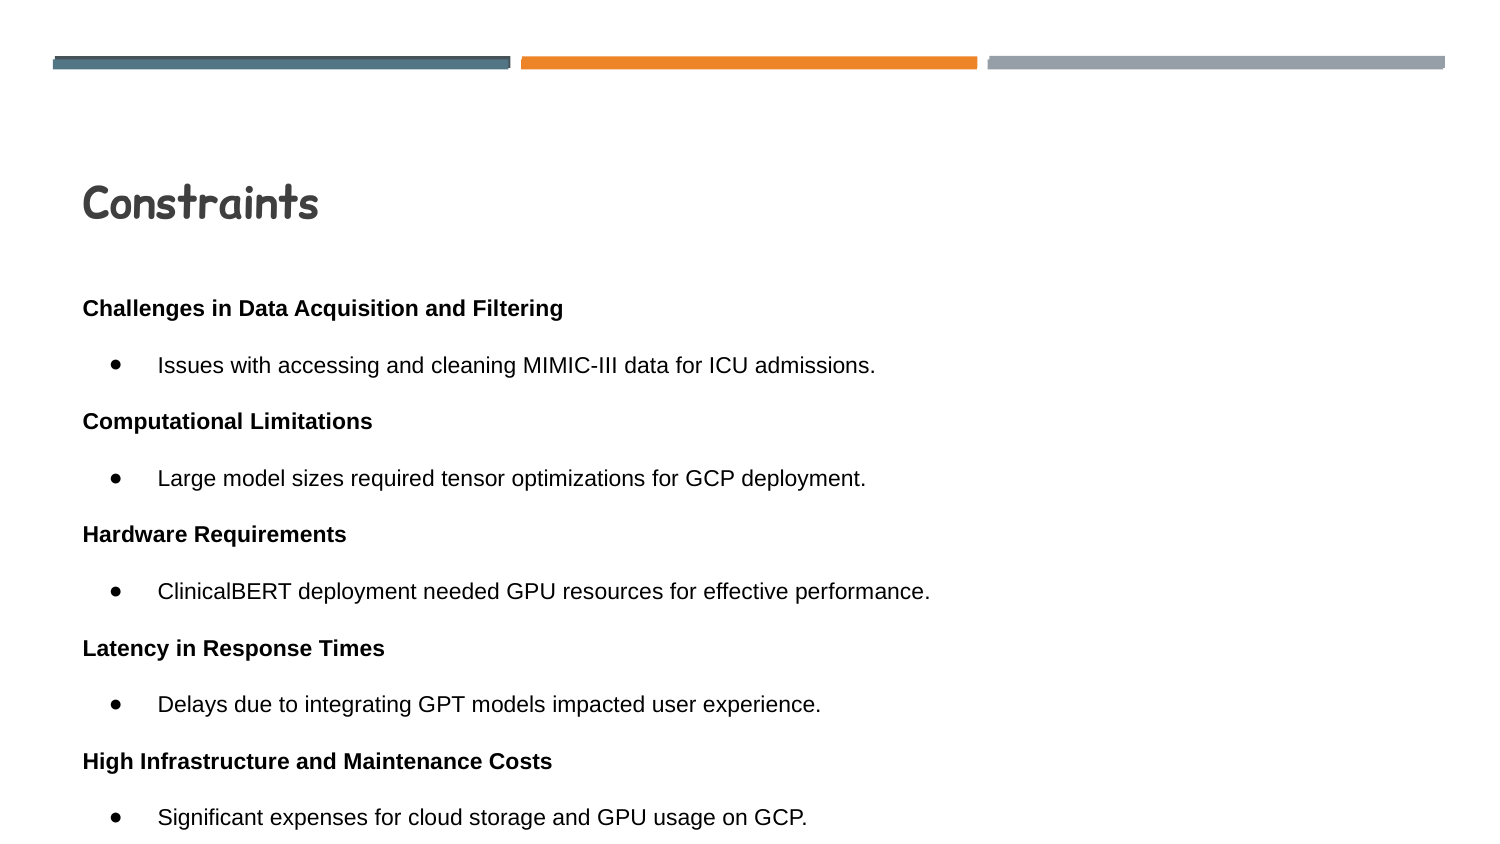

# Constraints
Challenges in Data Acquisition and Filtering
Issues with accessing and cleaning MIMIC-III data for ICU admissions.
Computational Limitations
Large model sizes required tensor optimizations for GCP deployment.
Hardware Requirements
ClinicalBERT deployment needed GPU resources for effective performance.
Latency in Response Times
Delays due to integrating GPT models impacted user experience.
High Infrastructure and Maintenance Costs
Significant expenses for cloud storage and GPU usage on GCP.